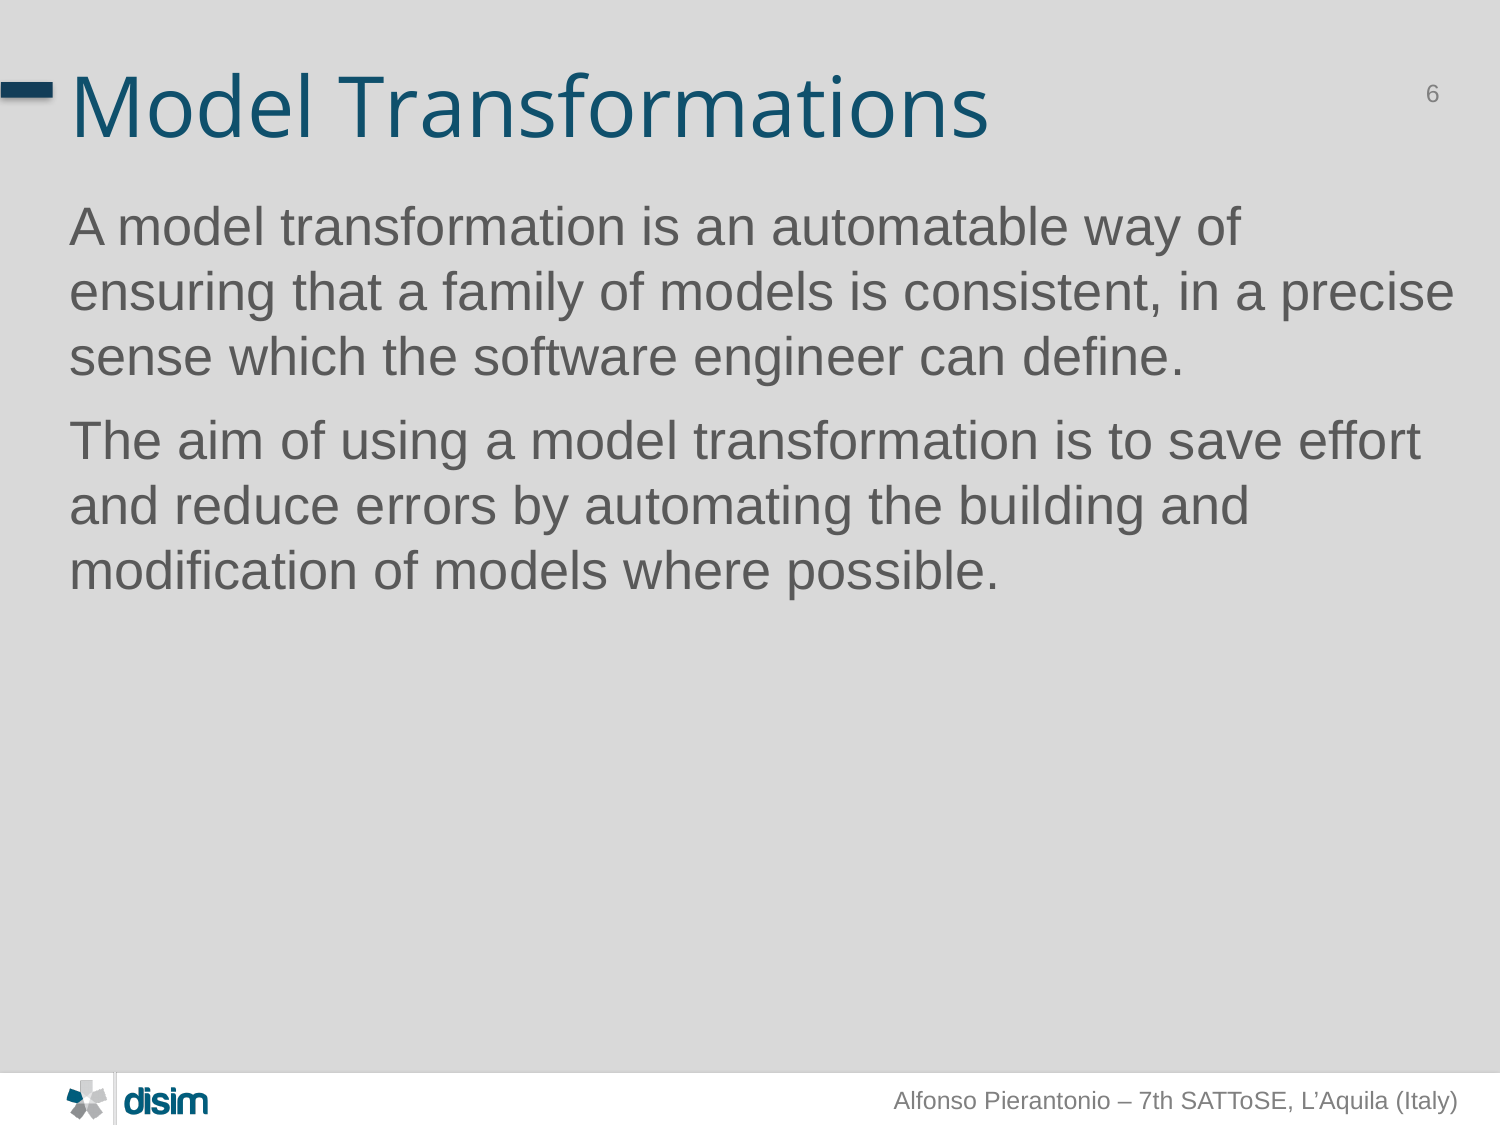

# Model Transformations
A model transformation is an automatable way of ensuring that a family of models is consistent, in a precise sense which the software engineer can define.
The aim of using a model transformation is to save effort and reduce errors by automating the building and modification of models where possible.